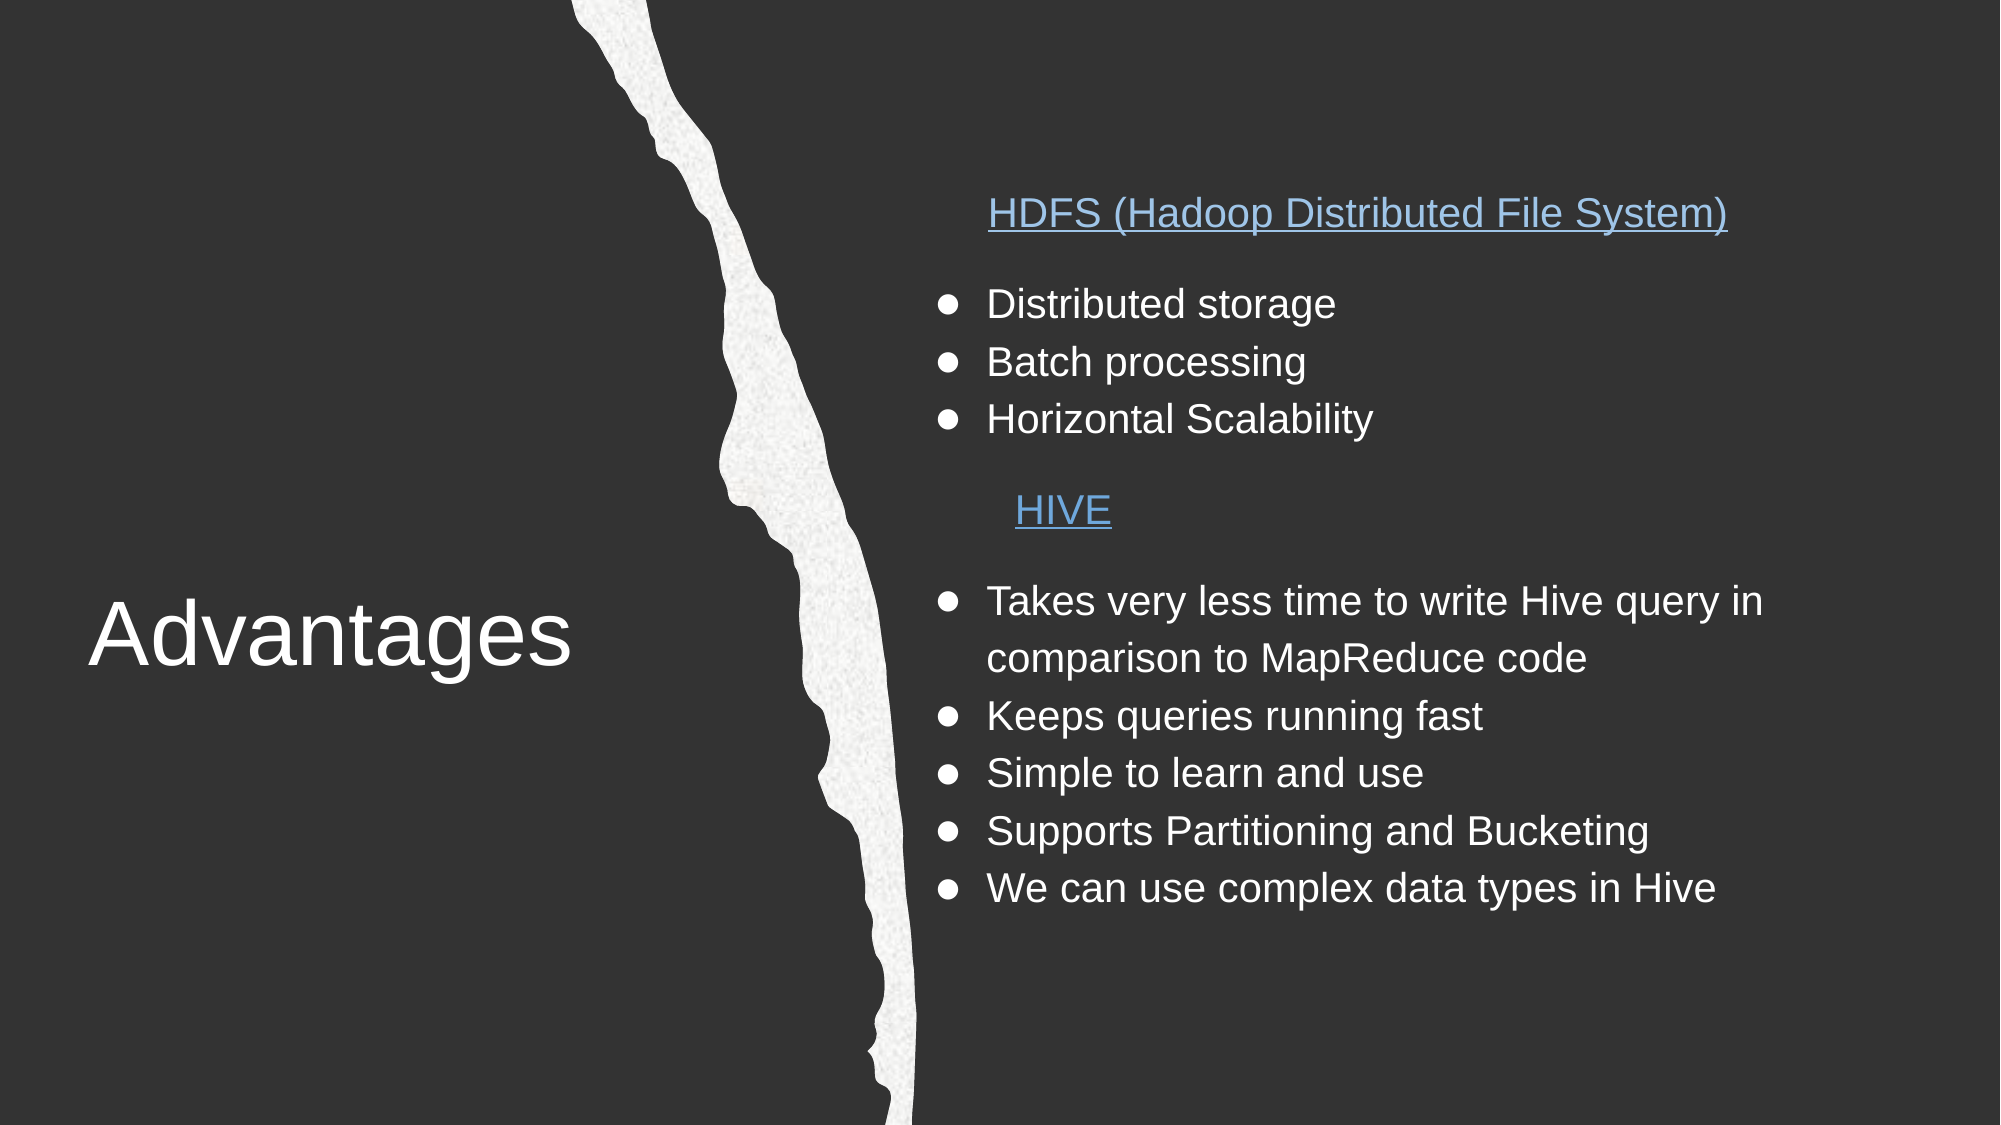

HDFS (Hadoop Distributed File System)
Distributed storage
Batch processing
Horizontal Scalability
         HIVE
Takes very less time to write Hive query in comparison to MapReduce code
Keeps queries running fast
Simple to learn and use
Supports Partitioning and Bucketing
We can use complex data types in Hive

Advantages